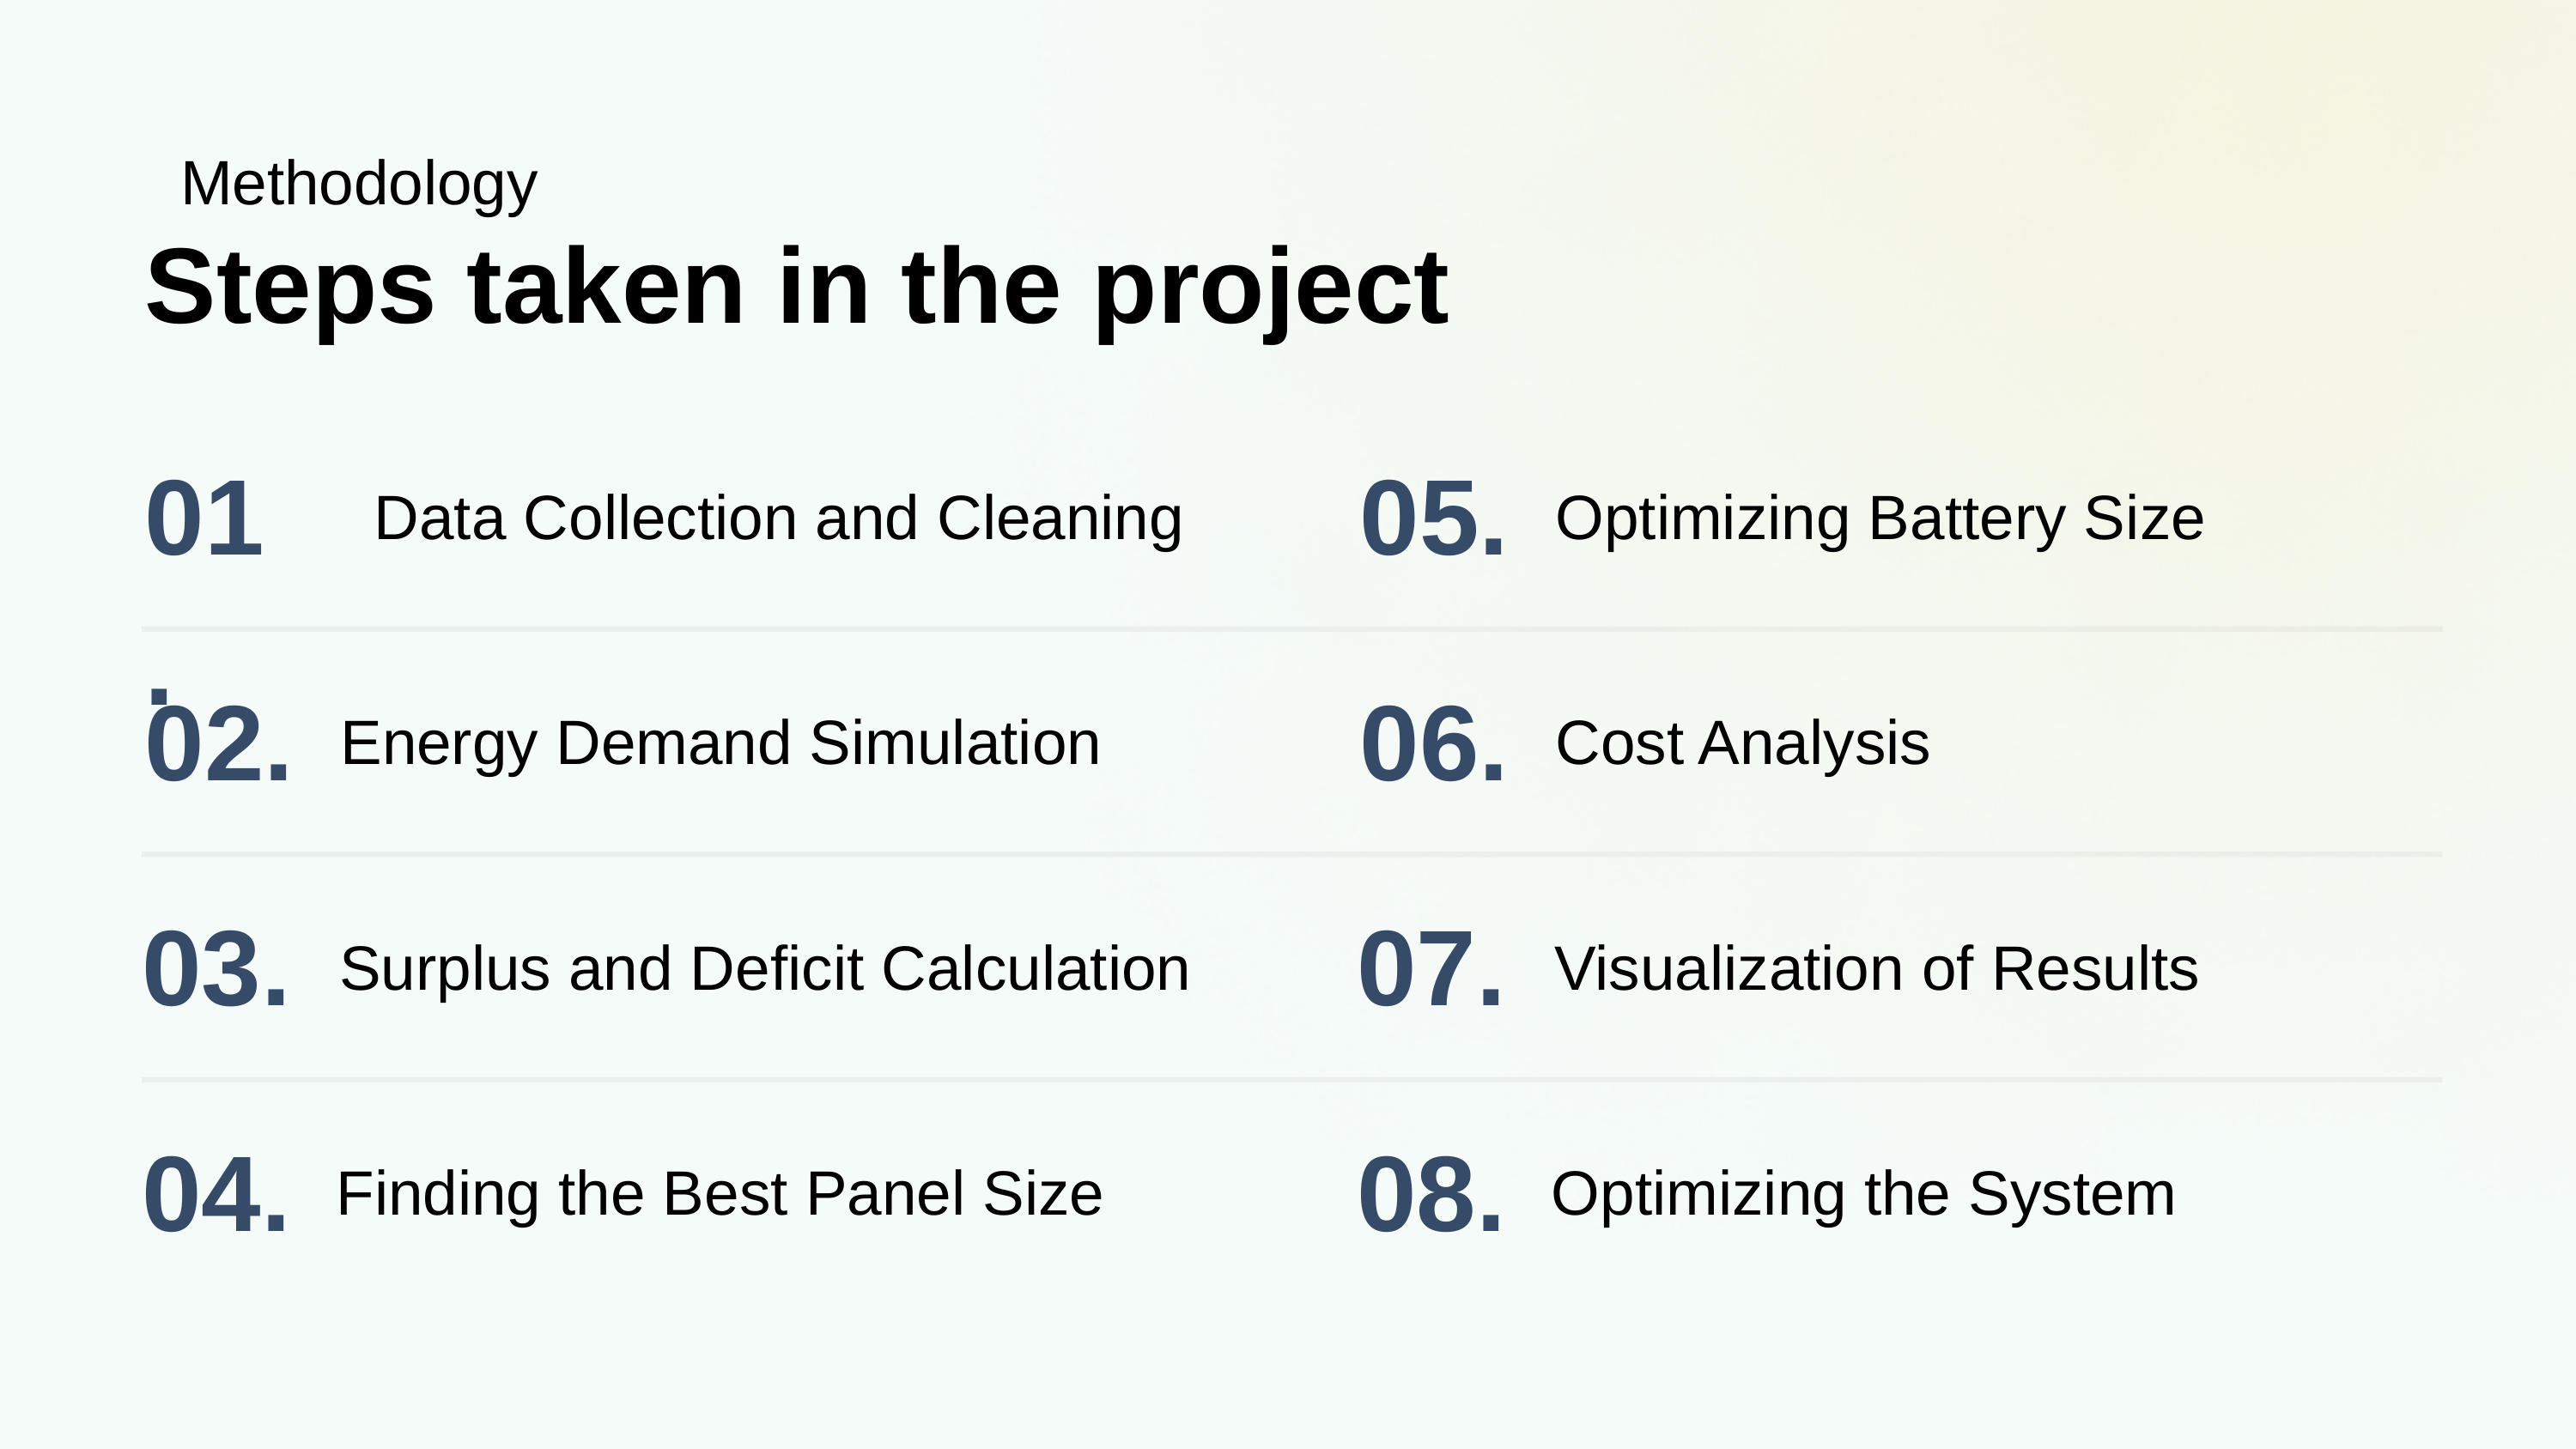

Methodology
Steps taken in the project
01.
05.
Data Collection and Cleaning
Optimizing Battery Size

02.
06.
Energy Demand Simulation
Cost Analysis

03.
07.
Surplus and Deficit Calculation
Visualization of Results

04.
08.
Finding the Best Panel Size
Optimizing the System